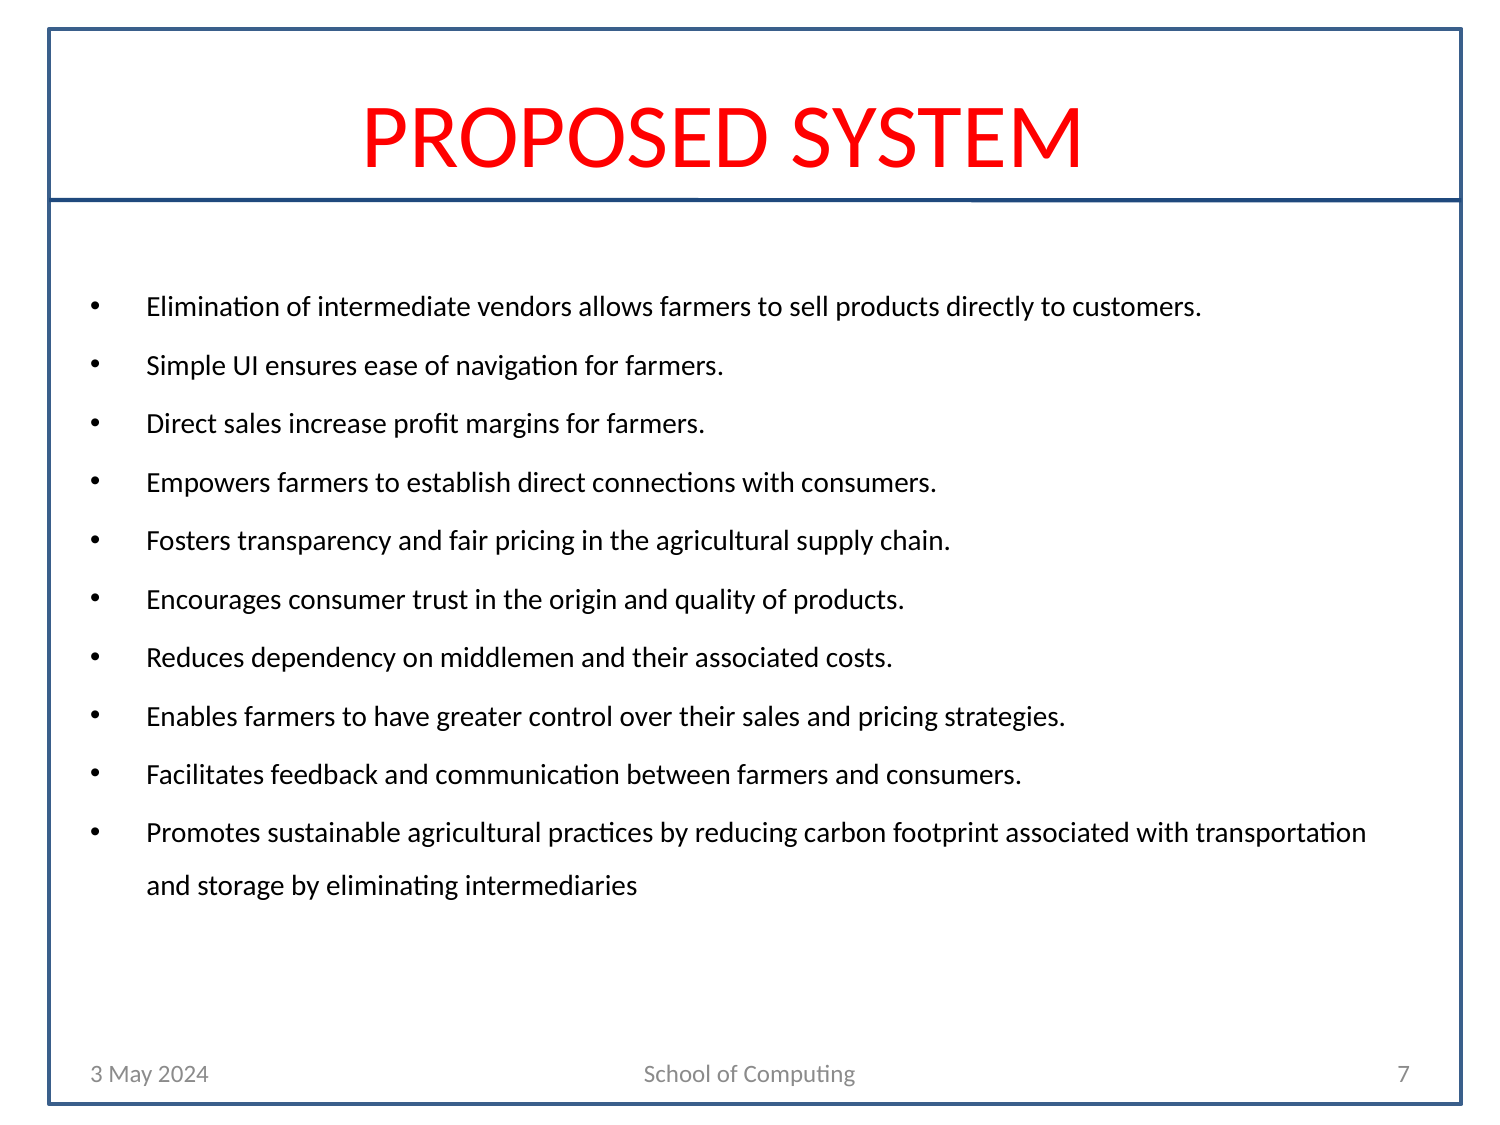

# PROPOSED SYSTEM
Elimination of intermediate vendors allows farmers to sell products directly to customers.
Simple UI ensures ease of navigation for farmers.
Direct sales increase profit margins for farmers.
Empowers farmers to establish direct connections with consumers.
Fosters transparency and fair pricing in the agricultural supply chain.
Encourages consumer trust in the origin and quality of products.
Reduces dependency on middlemen and their associated costs.
Enables farmers to have greater control over their sales and pricing strategies.
Facilitates feedback and communication between farmers and consumers.
Promotes sustainable agricultural practices by reducing carbon footprint associated with transportation and storage by eliminating intermediaries
3 May 2024
School of Computing
7